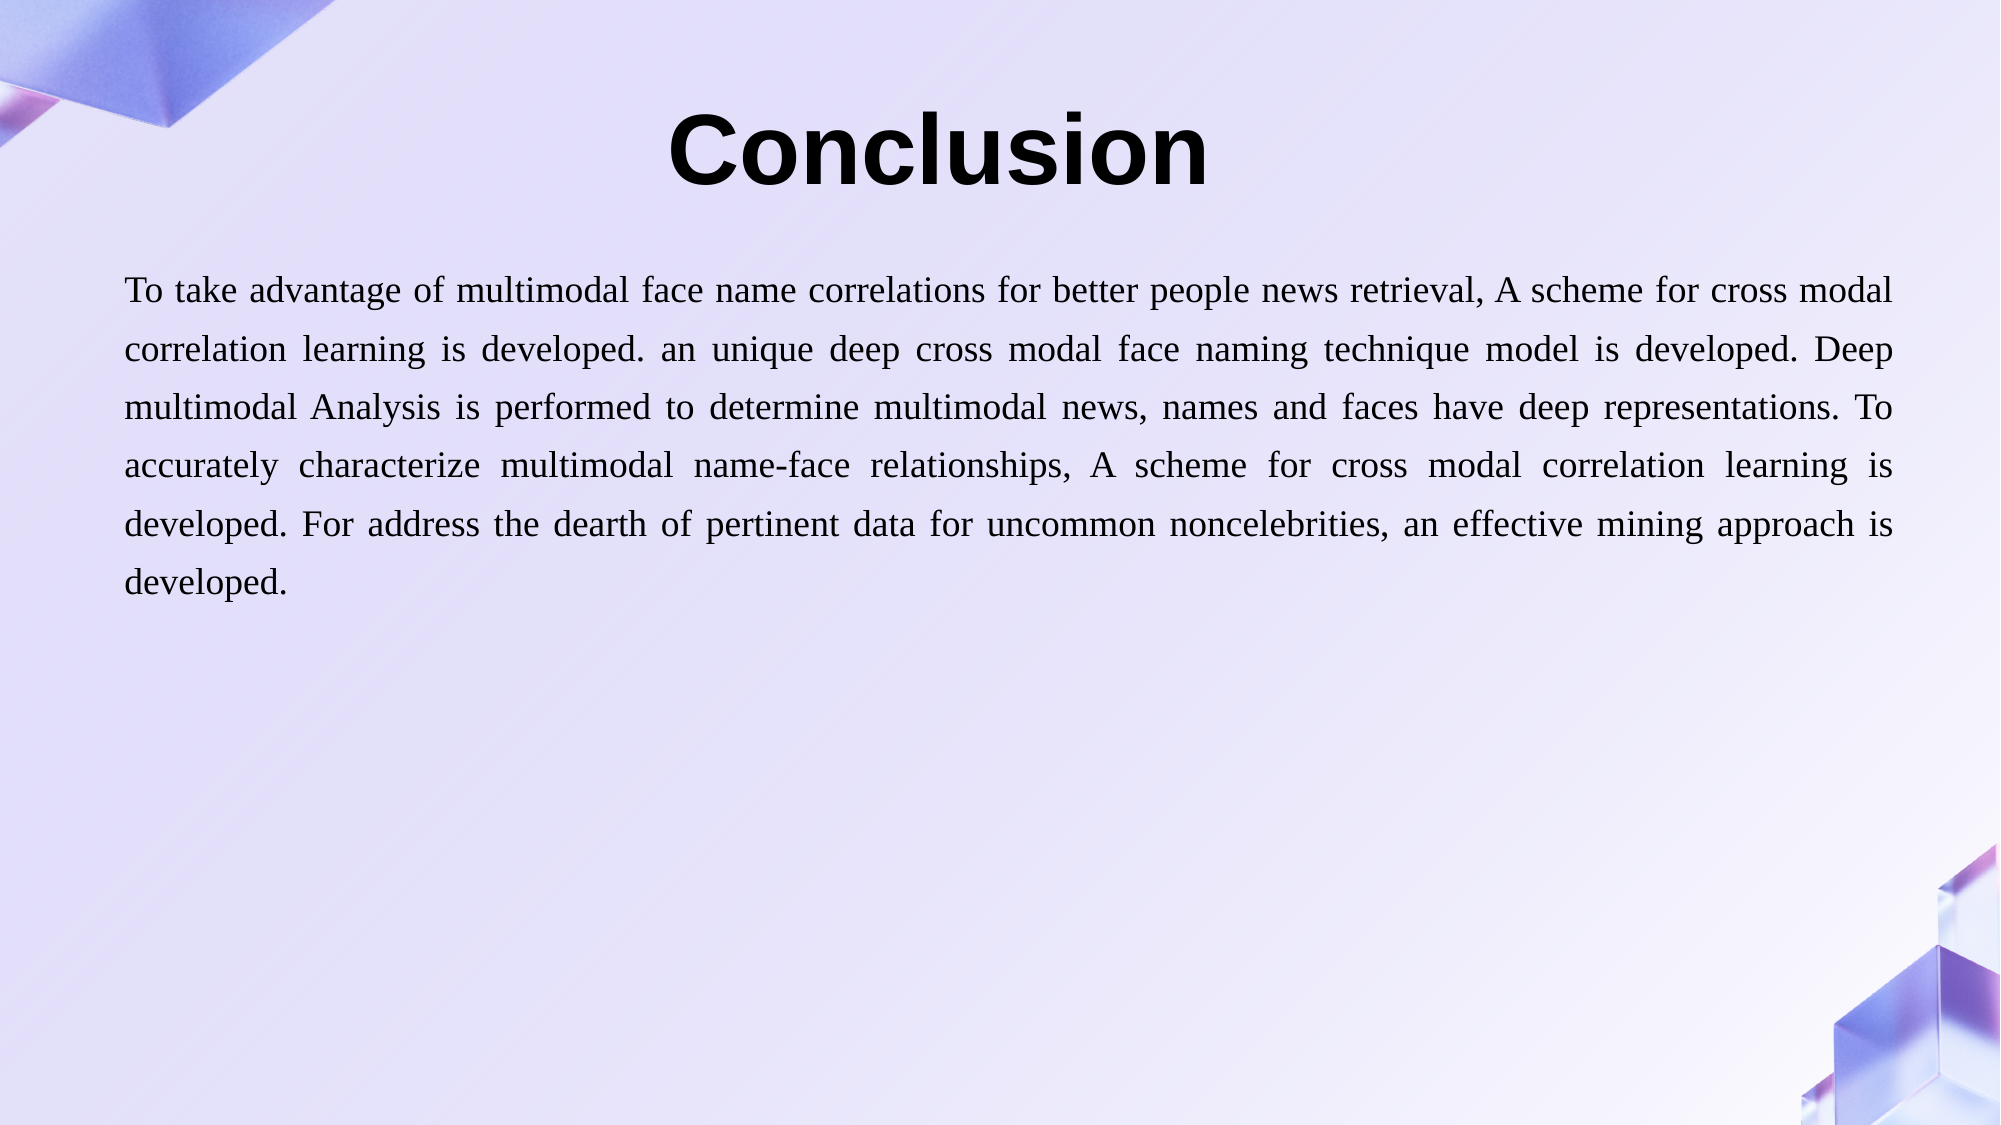

# Conclusion
To take advantage of multimodal face name correlations for better people news retrieval, A scheme for cross modal correlation learning is developed. an unique deep cross modal face naming technique model is developed. Deep multimodal Analysis is performed to determine multimodal news, names and faces have deep representations. To accurately characterize multimodal name-face relationships, A scheme for cross modal correlation learning is developed. For address the dearth of pertinent data for uncommon noncelebrities, an effective mining approach is developed.